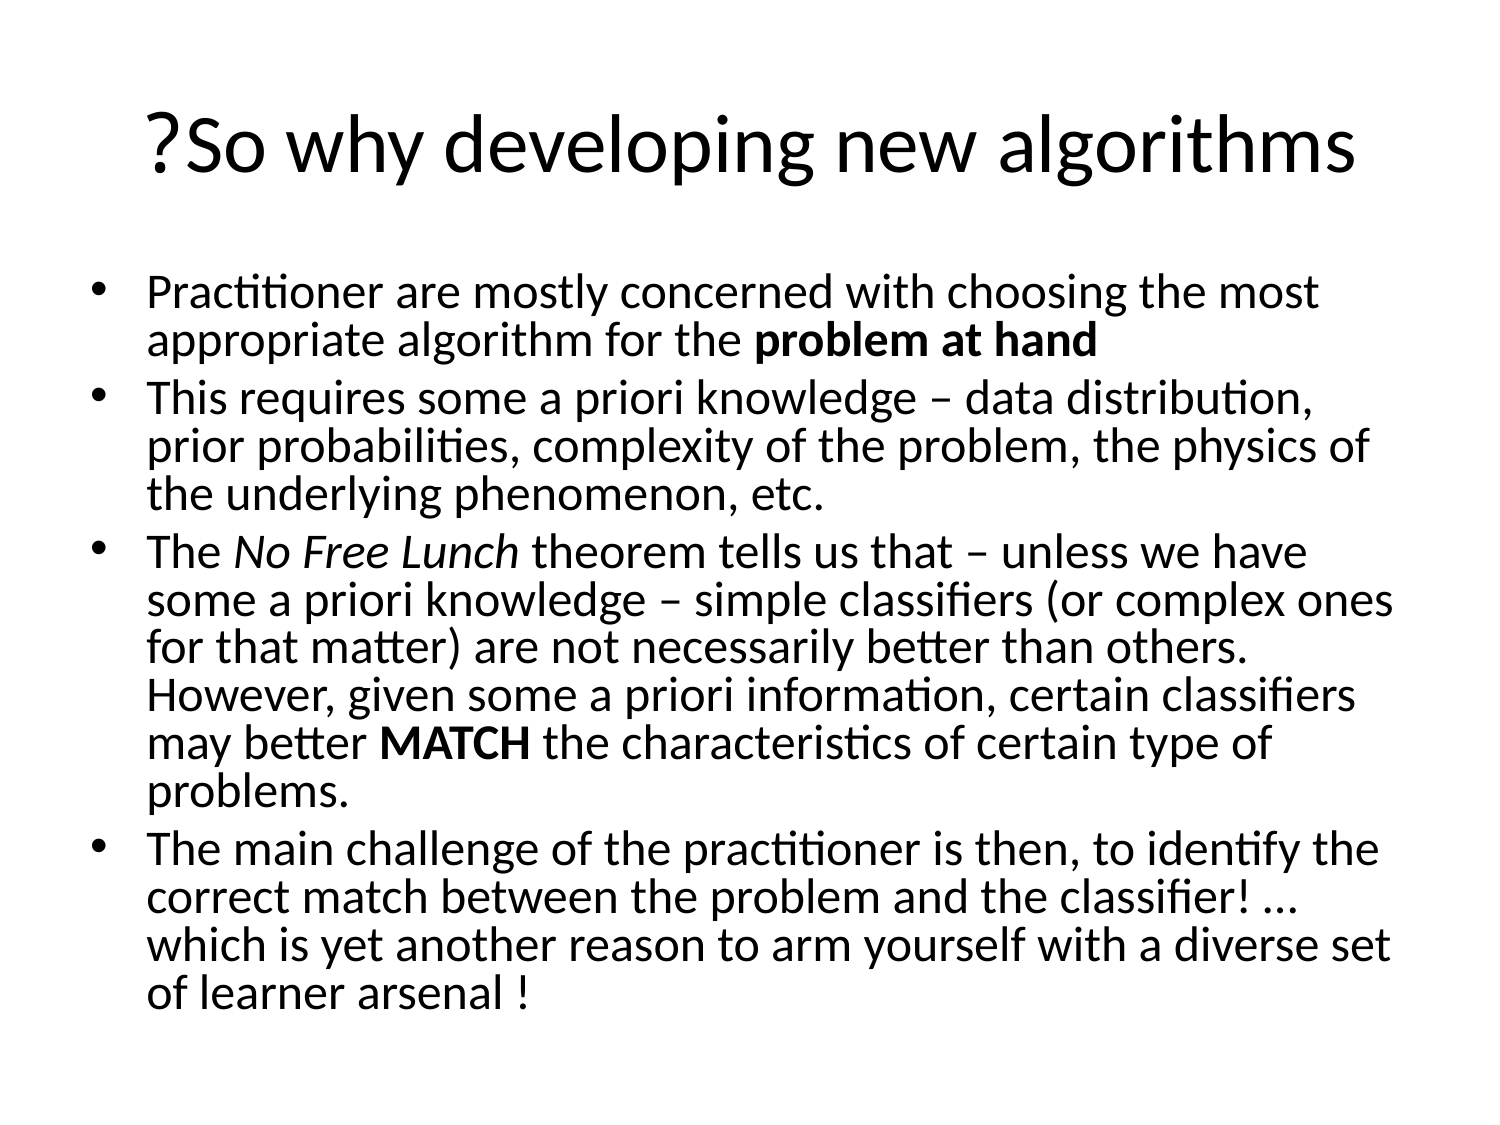

# So why developing new algorithms?
Practitioner are mostly concerned with choosing the most appropriate algorithm for the problem at hand
This requires some a priori knowledge – data distribution, prior probabilities, complexity of the problem, the physics of the underlying phenomenon, etc.
The No Free Lunch theorem tells us that – unless we have some a priori knowledge – simple classifiers (or complex ones for that matter) are not necessarily better than others. However, given some a priori information, certain classifiers may better MATCH the characteristics of certain type of problems.
The main challenge of the practitioner is then, to identify the correct match between the problem and the classifier! …which is yet another reason to arm yourself with a diverse set of learner arsenal !